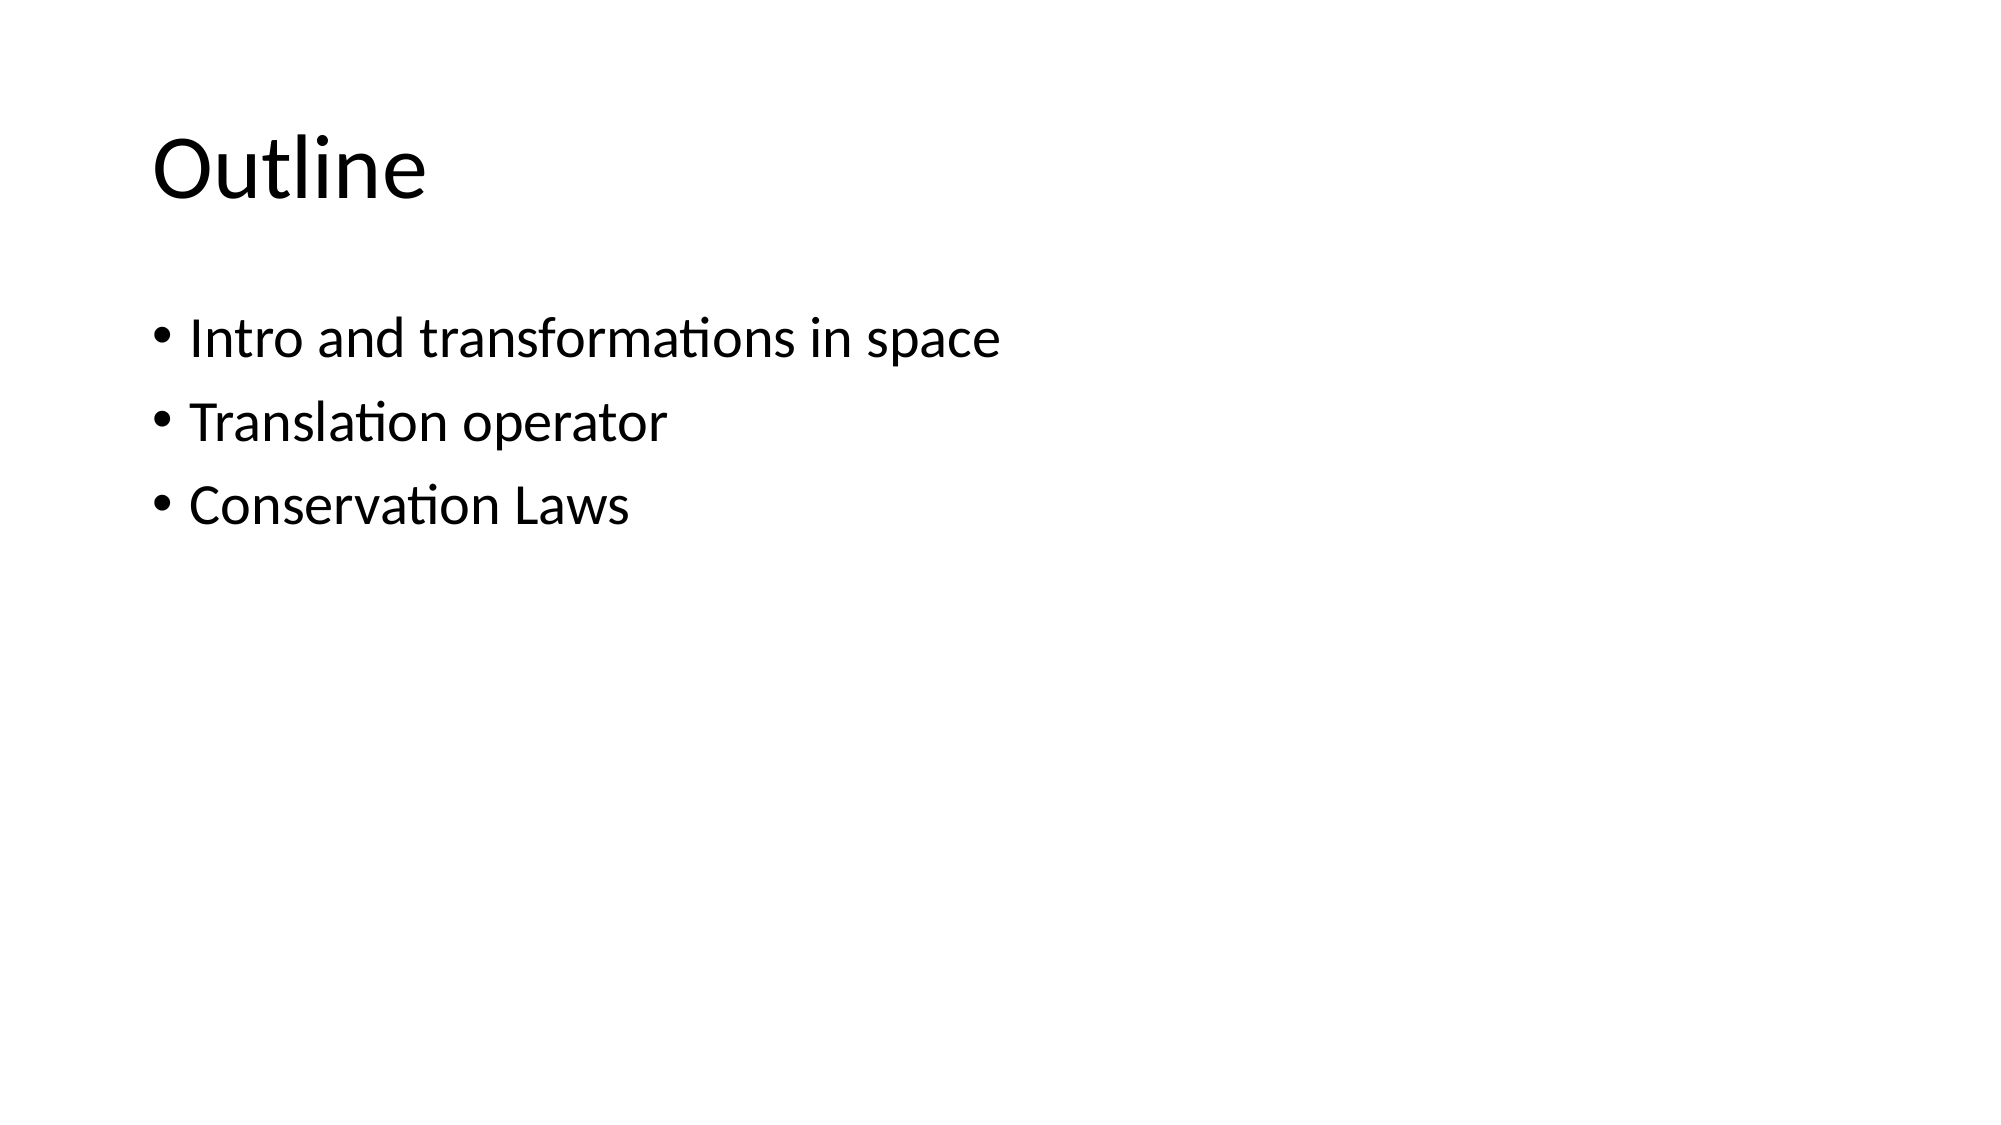

# Outline
Intro and transformations in space
Translation operator
Conservation Laws